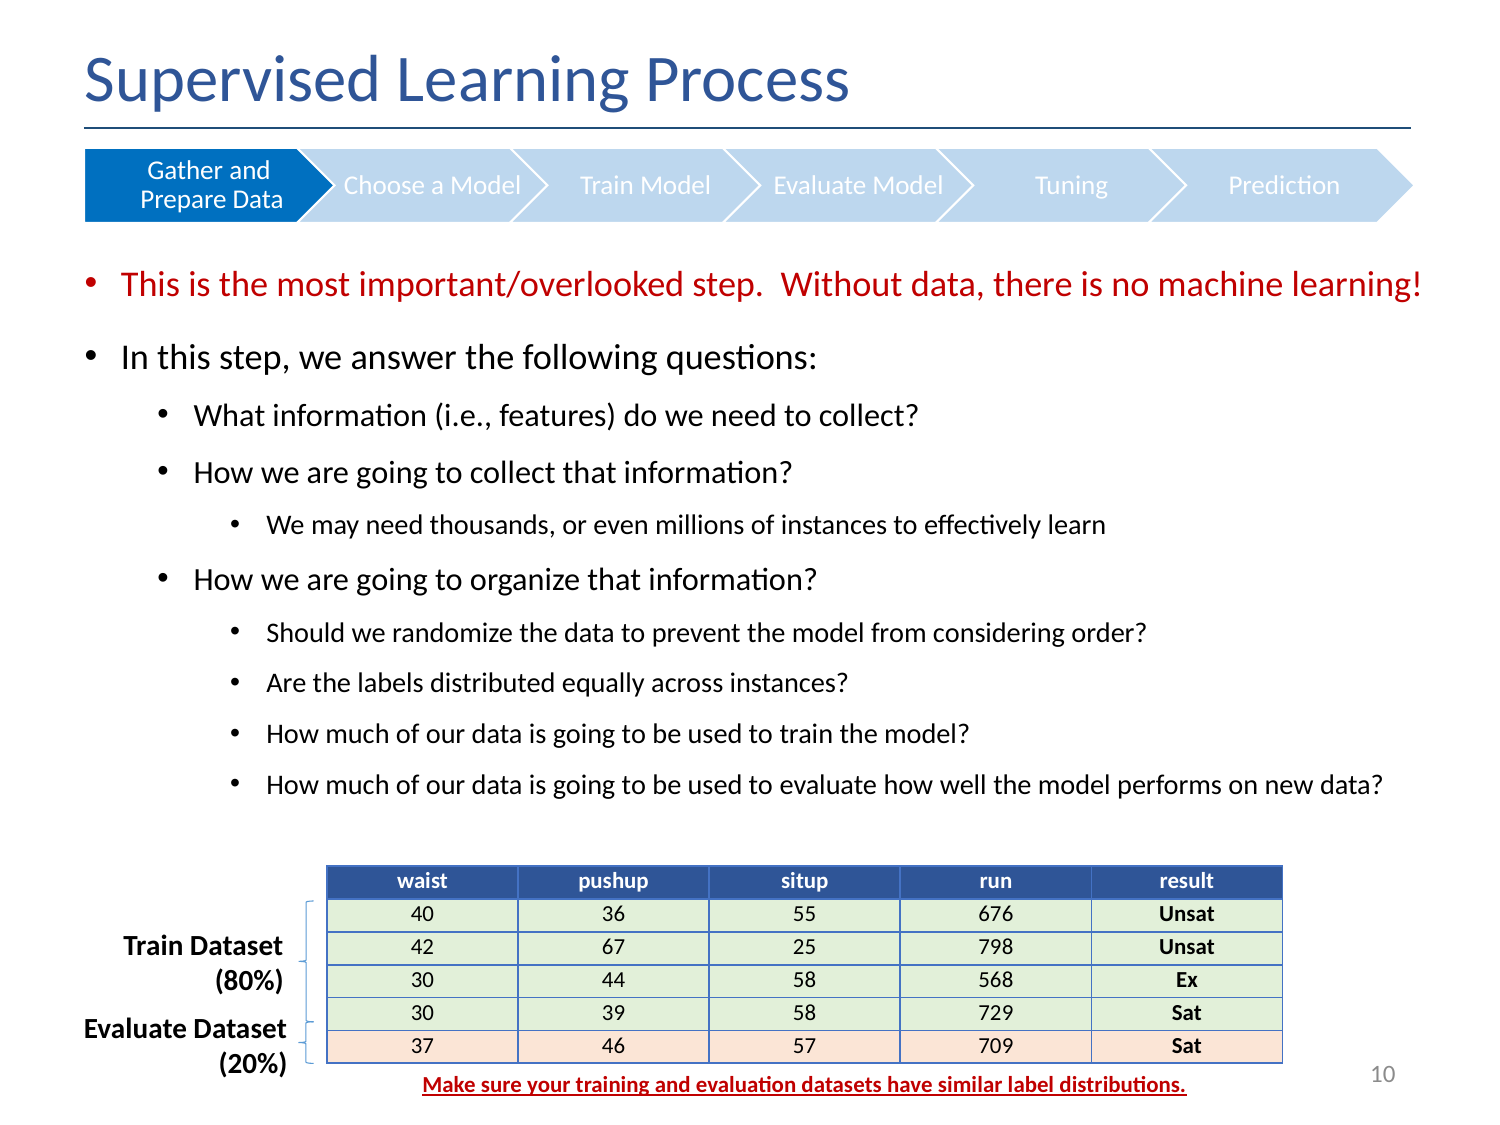

# Supervised Learning Process
Gather and
Prepare Data
Choose a Model
Train Model
Evaluate Model
Tuning
Prediction
This is the most important/overlooked step.  Without data, there is no machine learning!
In this step, we answer the following questions:
What information (i.e., features) do we need to collect?
How we are going to collect that information?
We may need thousands, or even millions of instances to effectively learn
How we are going to organize that information?
Should we randomize the data to prevent the model from considering order?
Are the labels distributed equally across instances?
How much of our data is going to be used to train the model?
How much of our data is going to be used to evaluate how well the model performs on new data?

| waist | pushup | situp | run | result |
| --- | --- | --- | --- | --- |
| 40 | 36 | 55 | 676 | Unsat |
| 42 | 67 | 25 | 798 | Unsat |
| 30 | 44 | 58 | 568 | Ex |
| 30 | 39 | 58 | 729 | Sat |
| 37 | 46 | 57 | 709 | Sat |

Train Dataset (80%)
Evaluate Dataset (20%)

10
Make sure your training and evaluation datasets have similar label distributions.